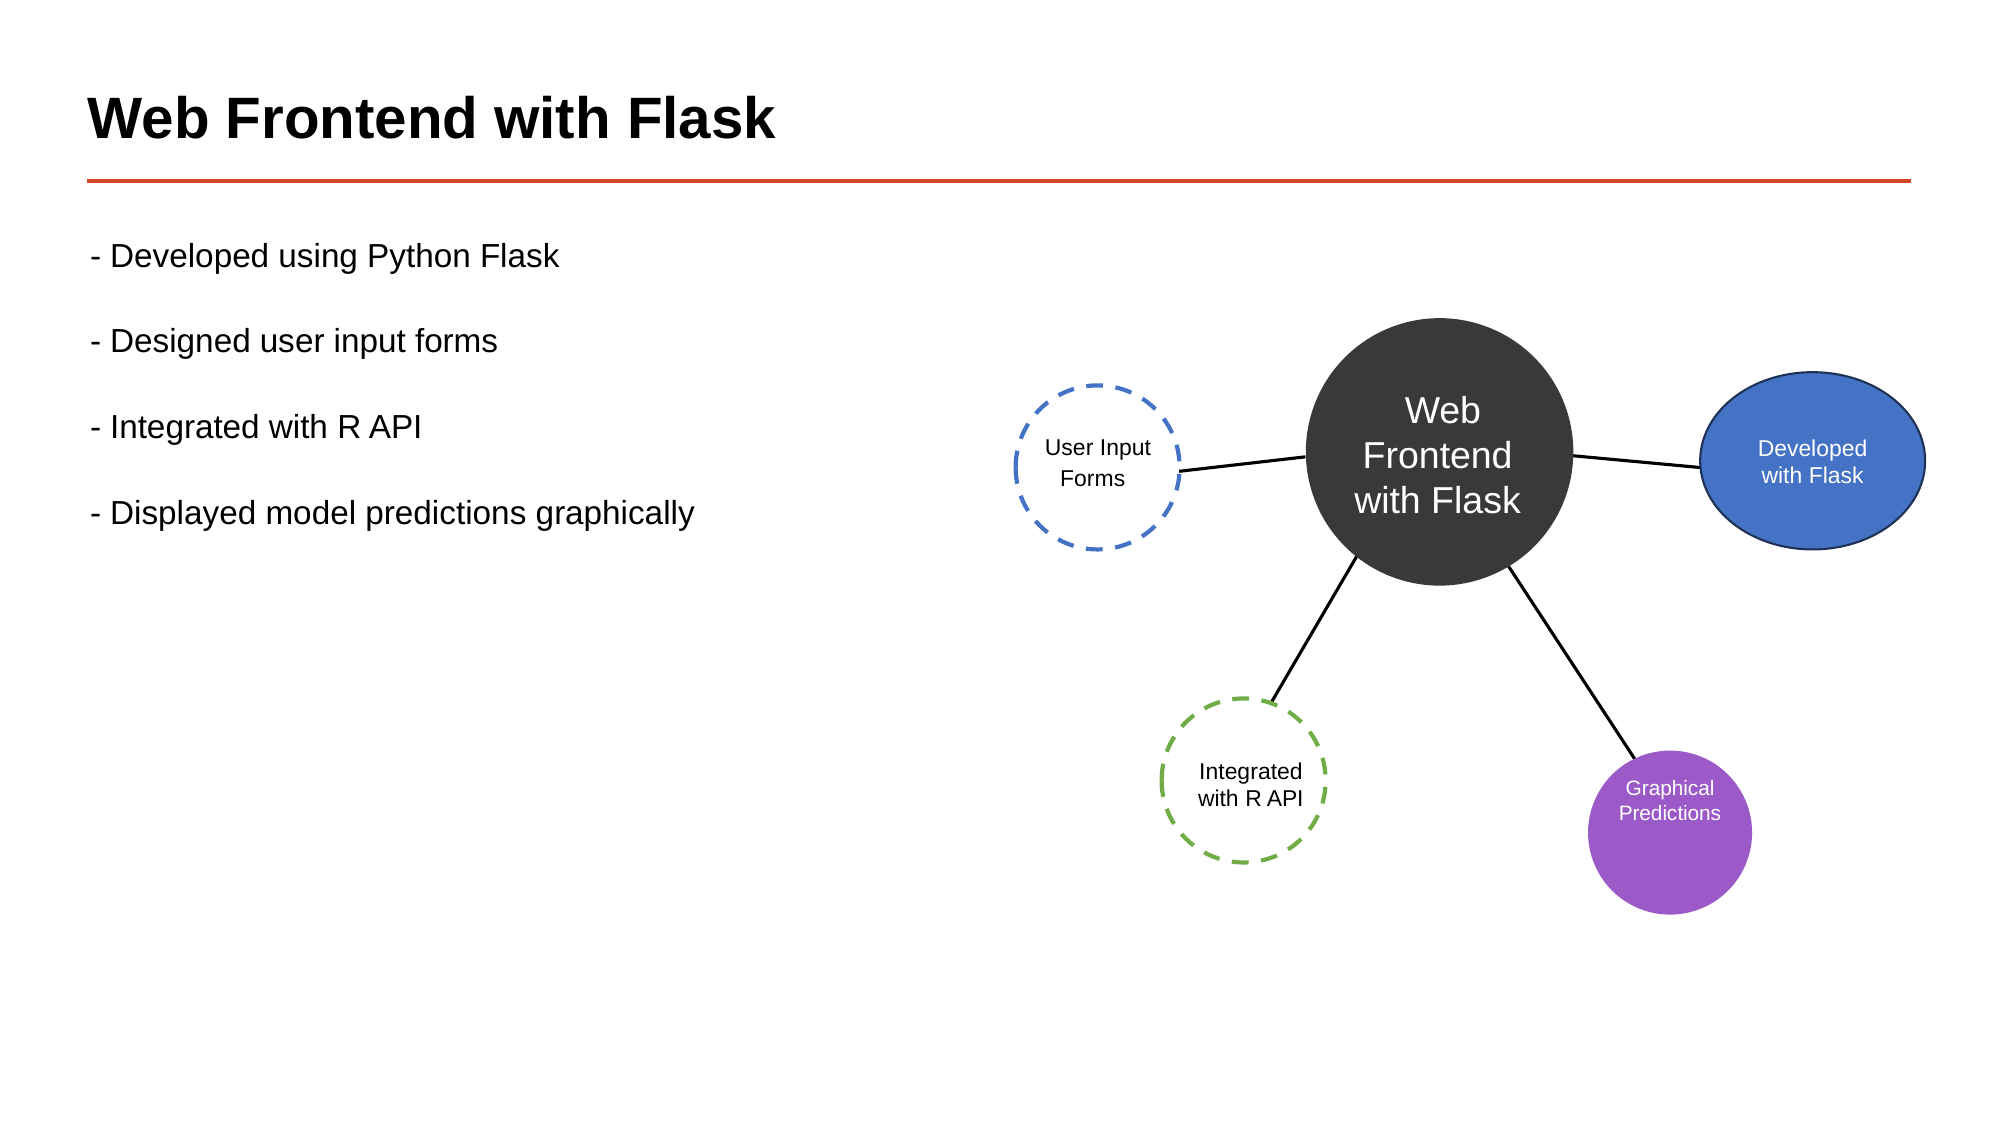

# Web Frontend with Flask
- Developed using Python Flask
- Designed user input forms
- Integrated with R API
- Displayed model predictions graphically
1

 Web Frontend with Flask

 User Input Forms

Integrated with R API
Graphical Predictions

Developed with Flask
2
3
4